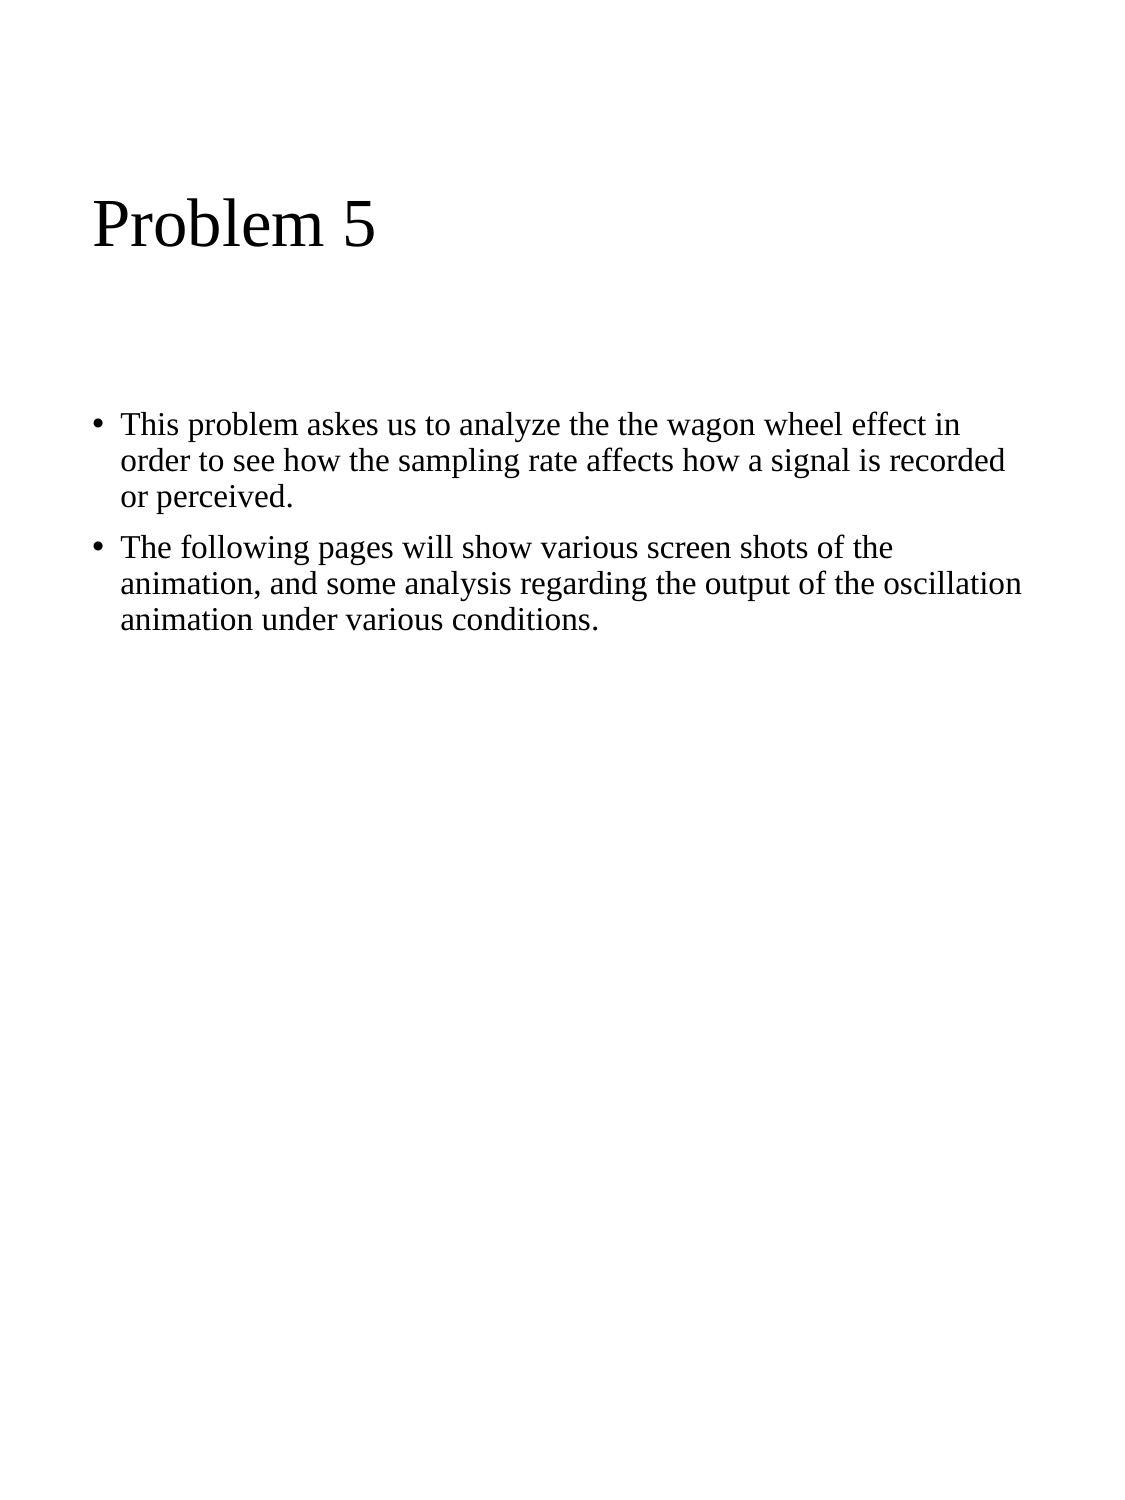

# Problem 5
This problem askes us to analyze the the wagon wheel effect in order to see how the sampling rate affects how a signal is recorded or perceived.
The following pages will show various screen shots of the animation, and some analysis regarding the output of the oscillation animation under various conditions.